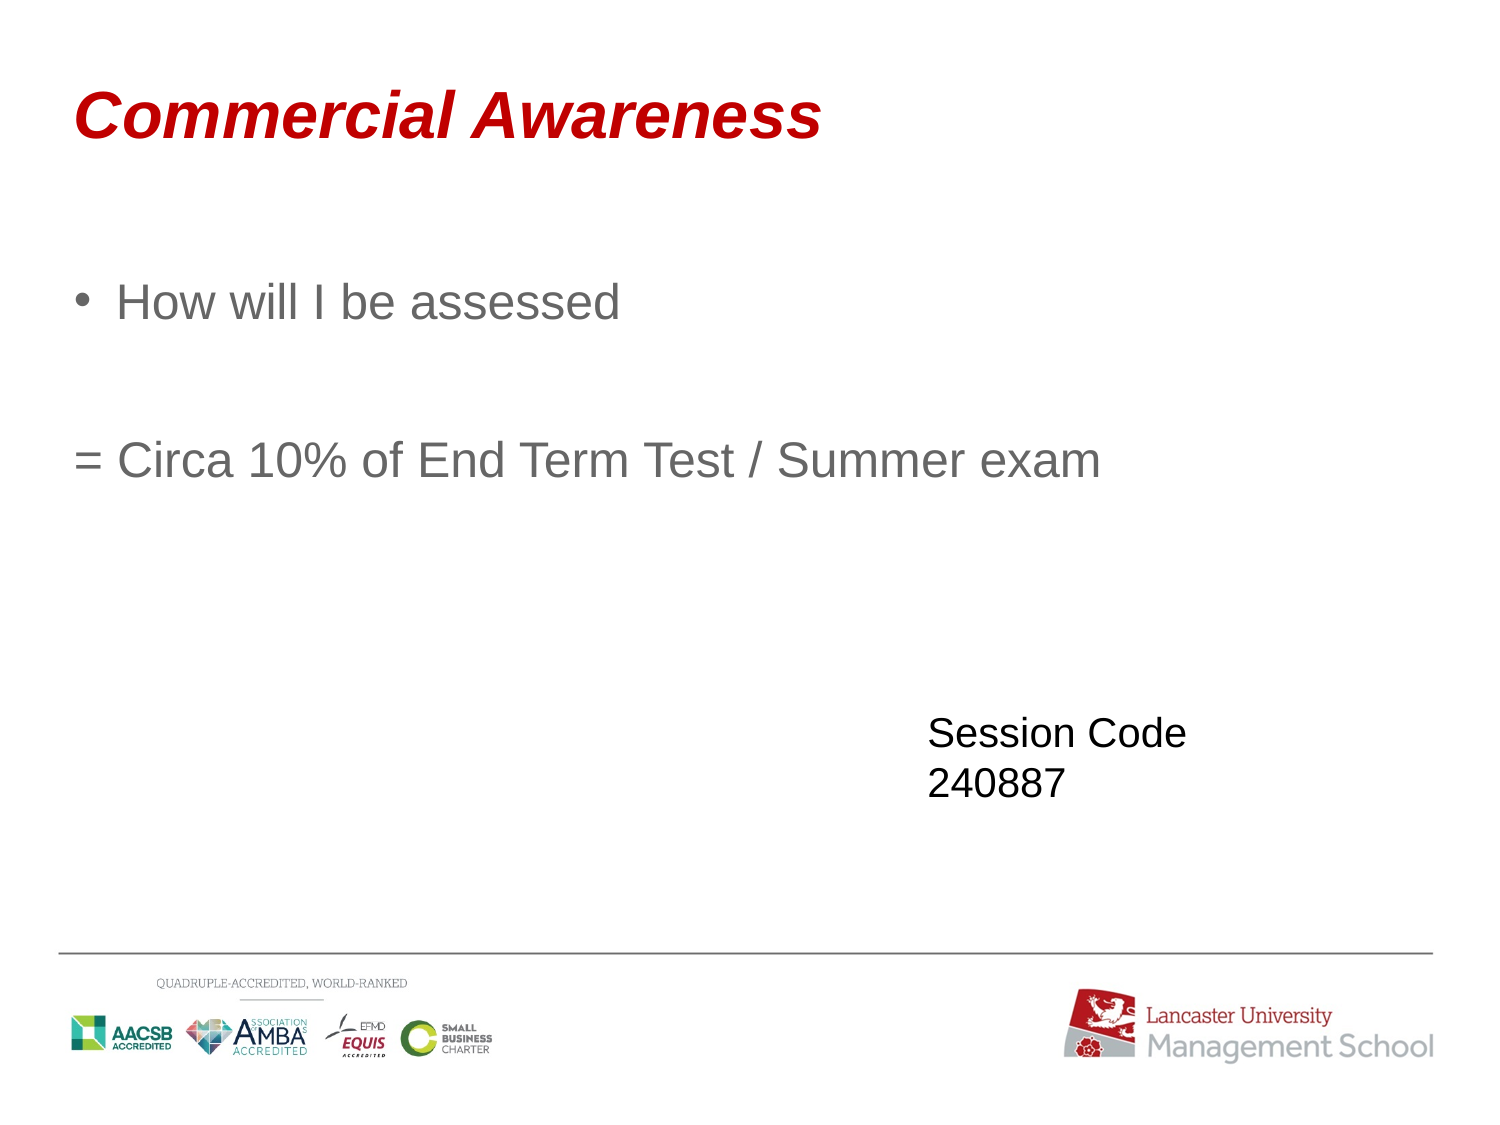

#
Commercial Awareness

How will I be assessed

= Circa 10% of End Term Test / Summer exam

Session Code
240887